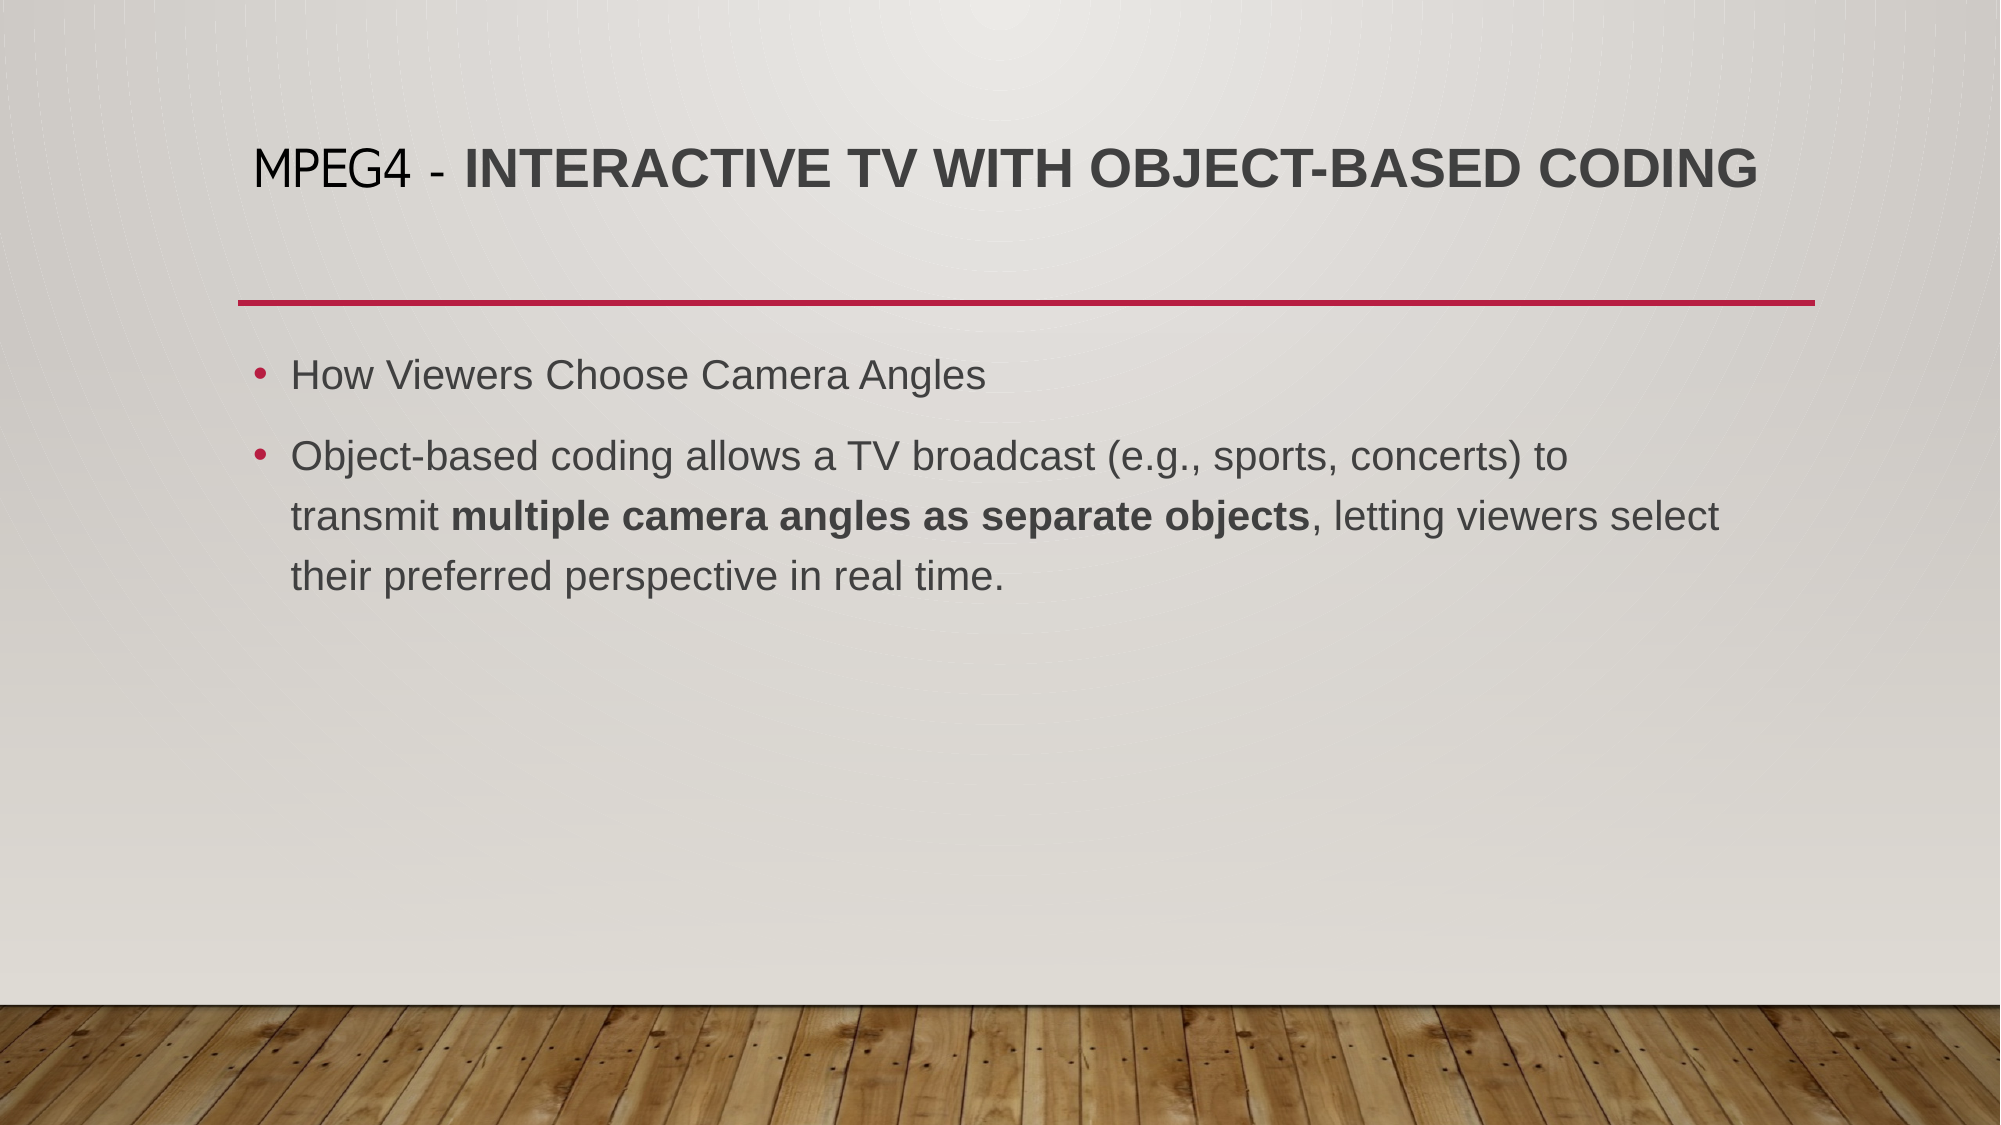

# MPEG4 - Interactive TV with Object-Based Coding
How Viewers Choose Camera Angles
Object-based coding allows a TV broadcast (e.g., sports, concerts) to transmit multiple camera angles as separate objects, letting viewers select their preferred perspective in real time.